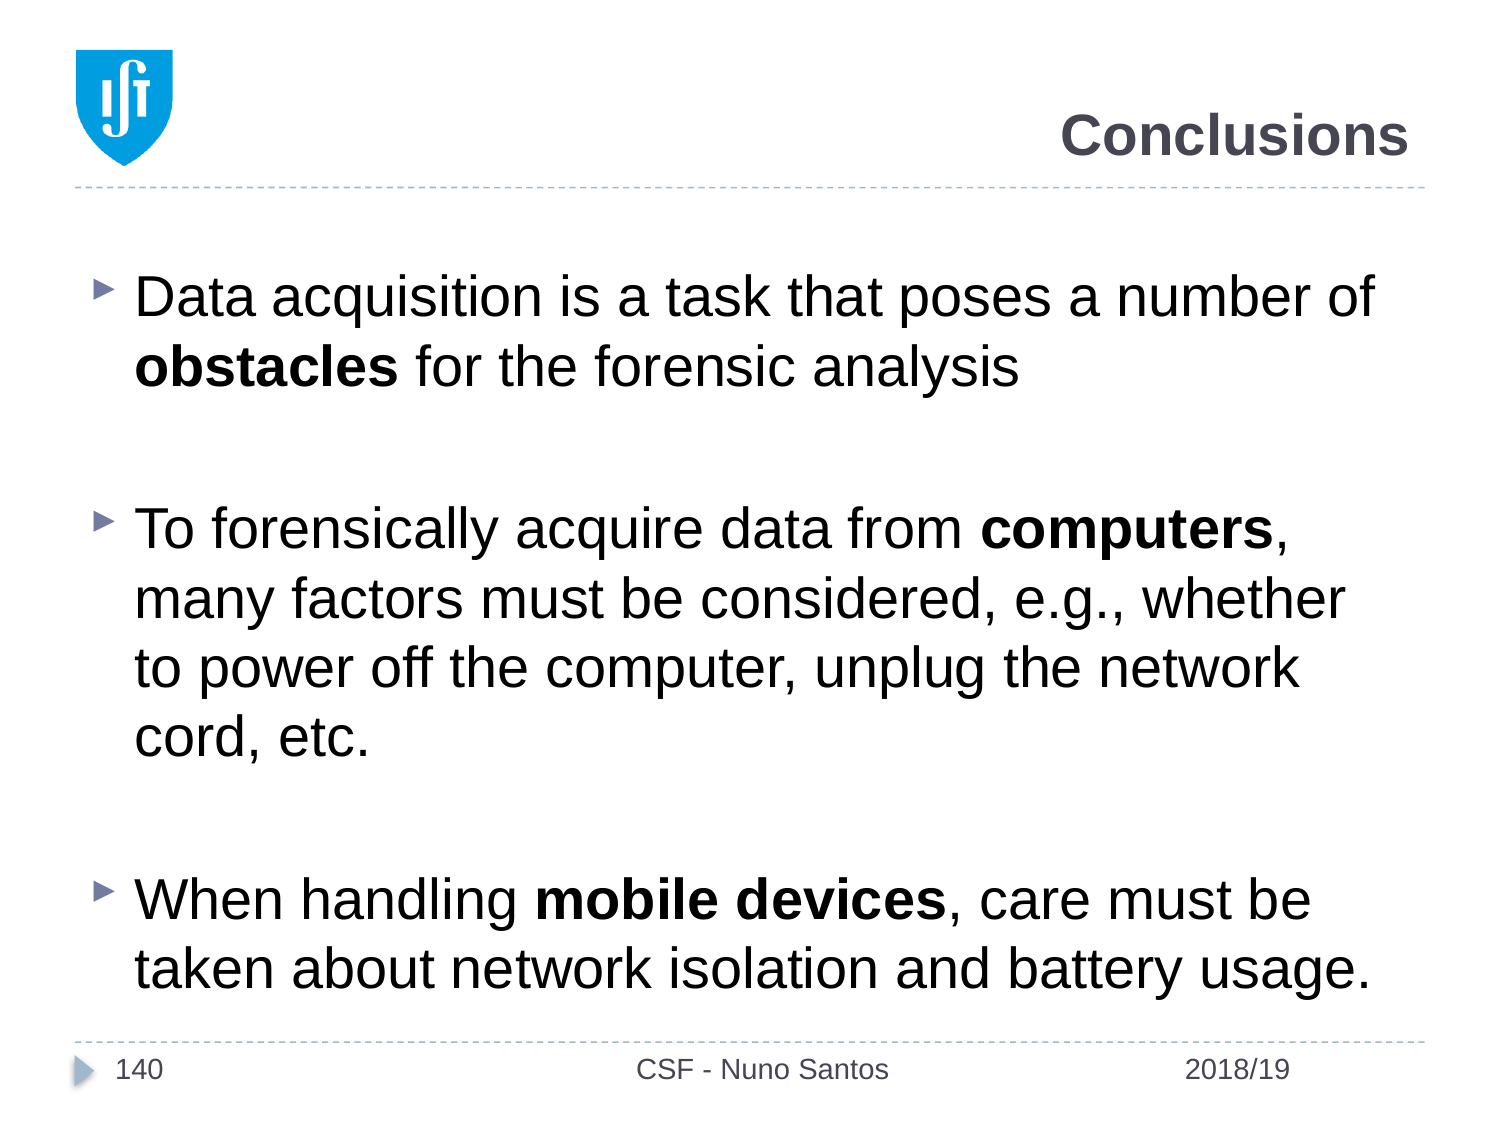

# Conclusions

Data acquisition is a task that poses a number of obstacles for the forensic analysis

To forensically acquire data from computers, many factors must be considered, e.g., whether to power off the computer, unplug the network cord, etc.

When handling mobile devices, care must be taken about network isolation and battery usage.

140
CSF - Nuno Santos
2018/19